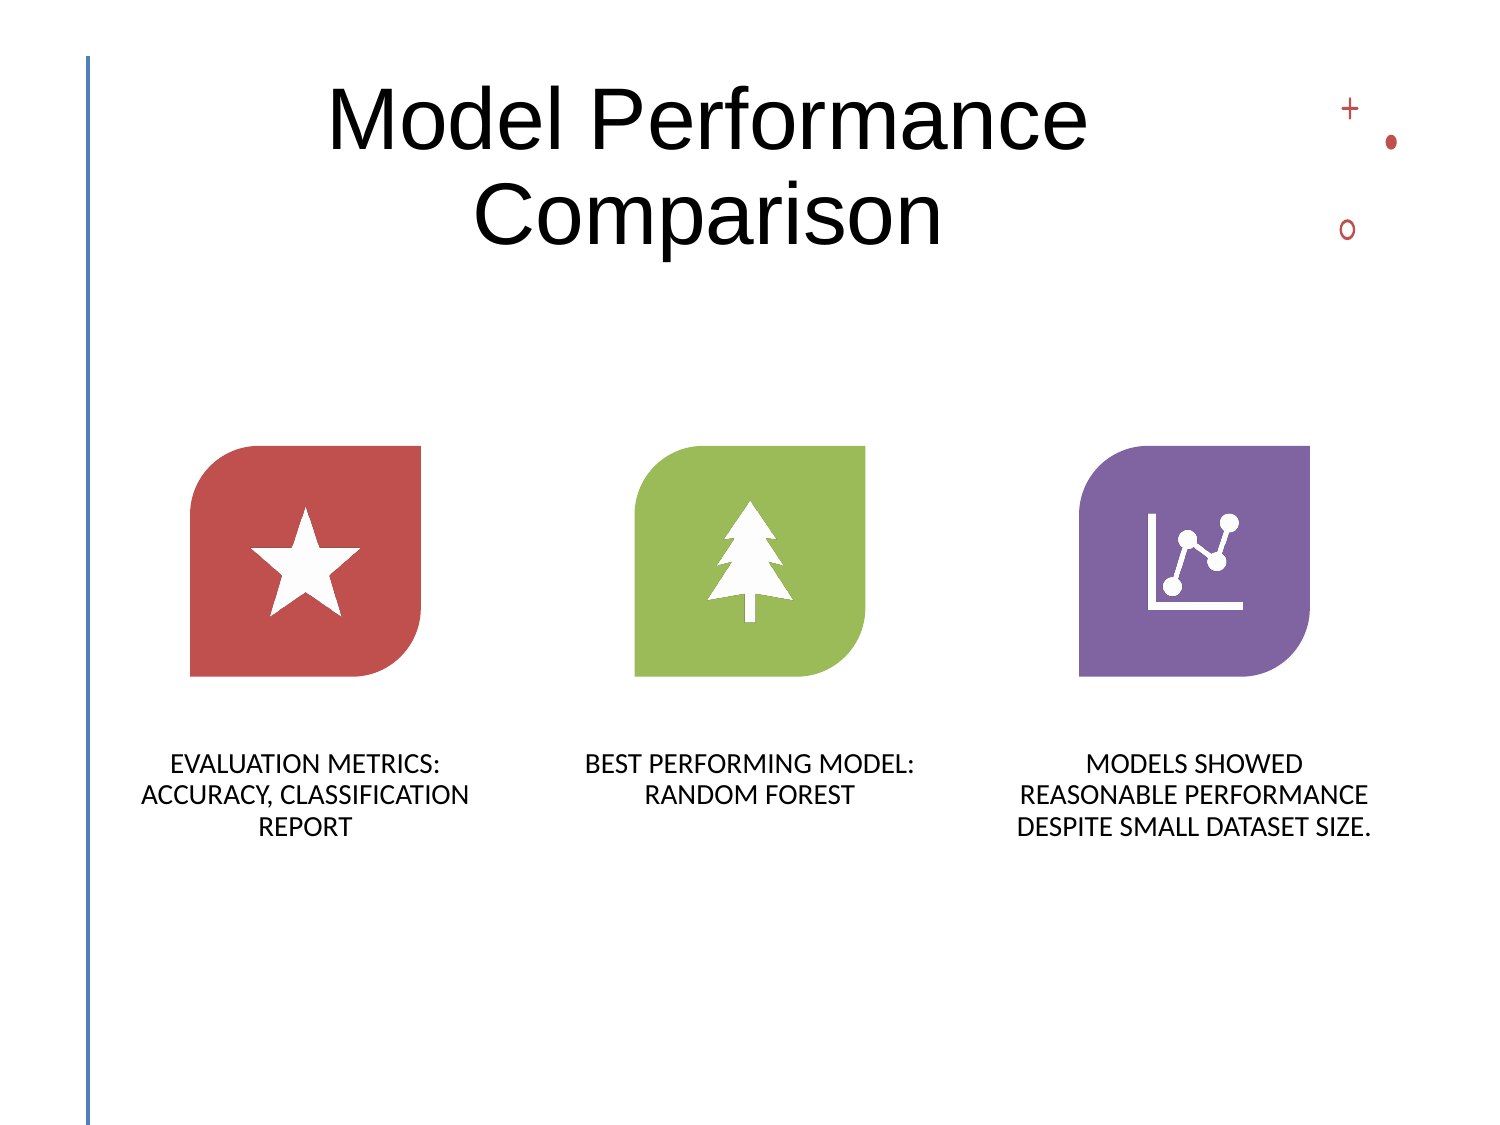

# Model Performance Comparison

Evaluation Metrics: Accuracy, Classification Report
Best Performing Model: Random Forest
Models showed reasonable performance despite small dataset size.